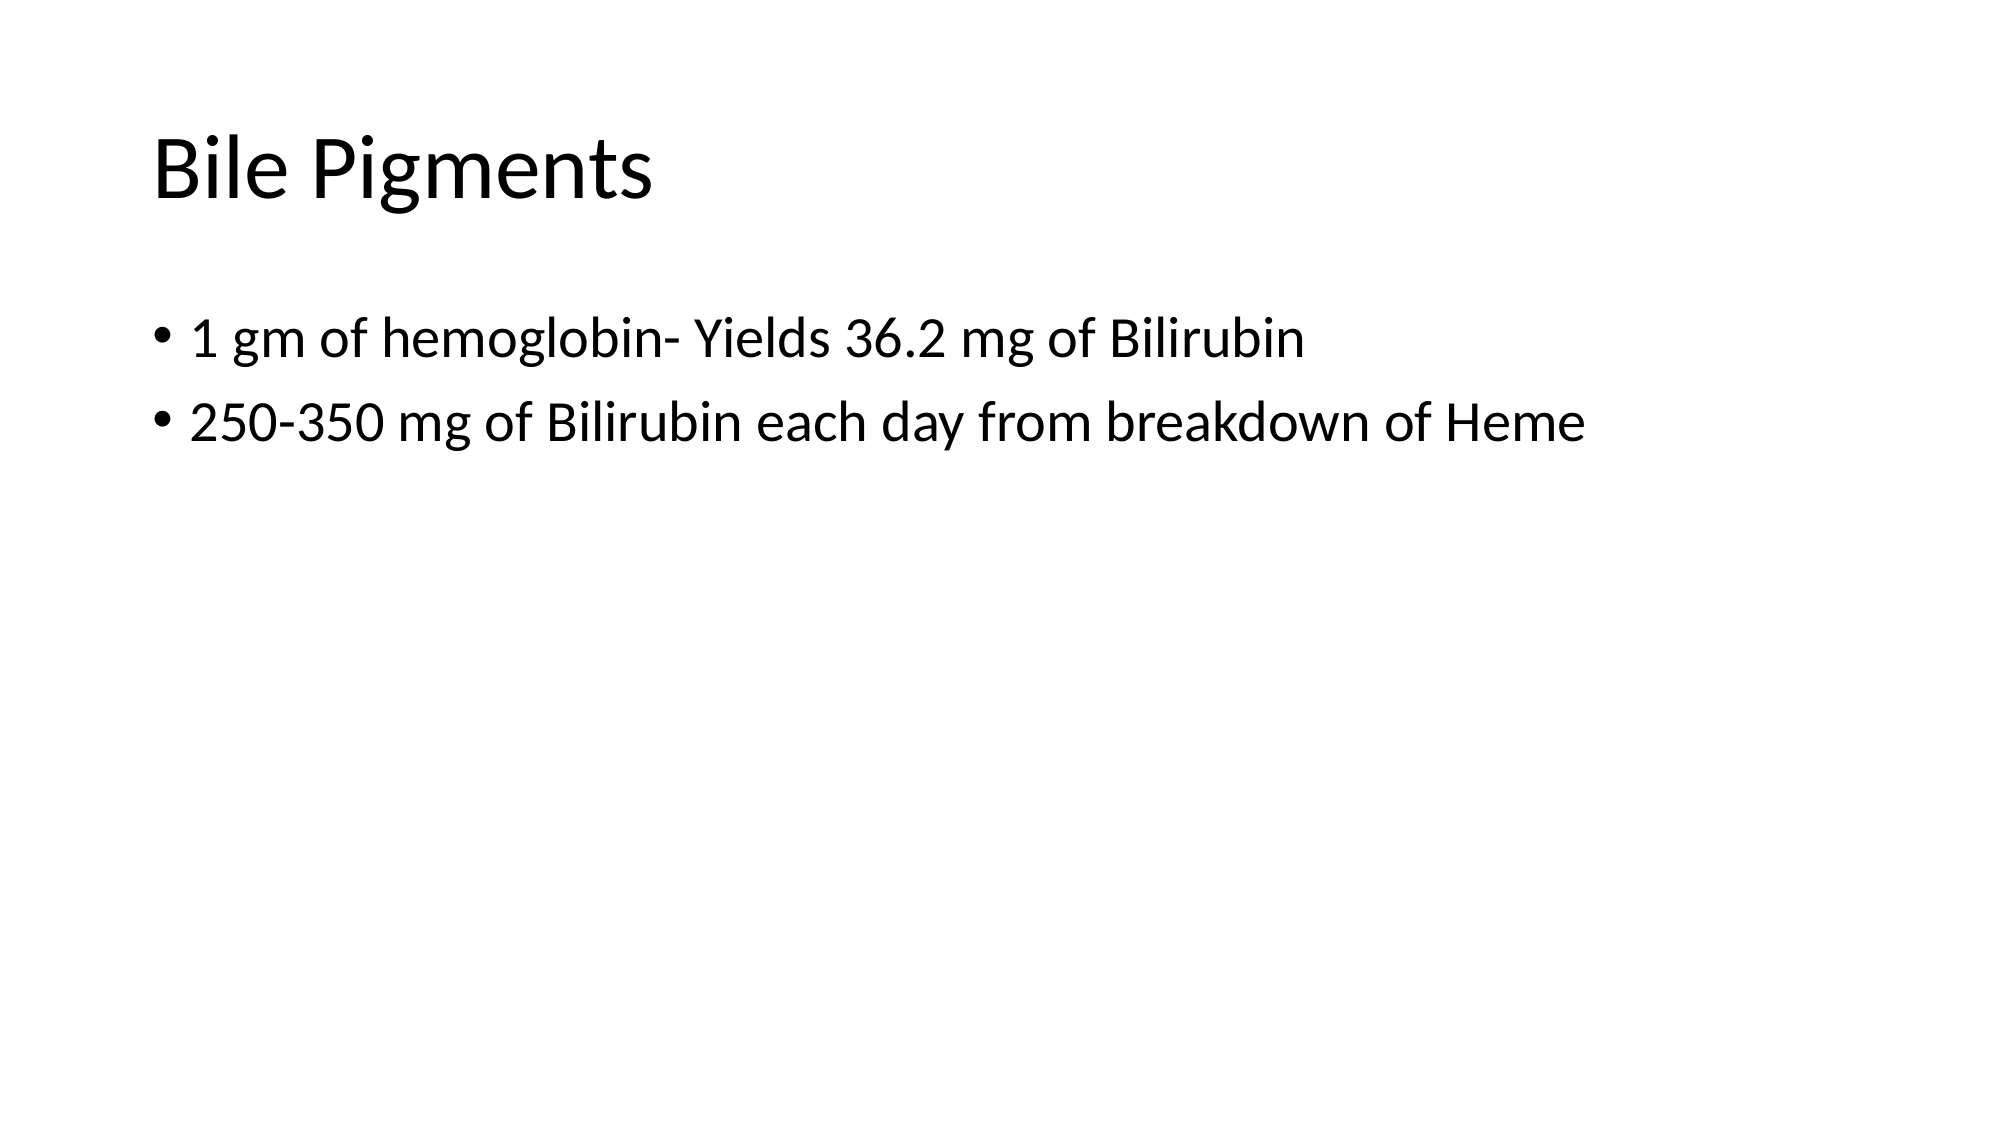

# Bile Pigments
1 gm of hemoglobin- Yields 36.2 mg of Bilirubin
250-350 mg of Bilirubin each day from breakdown of Heme